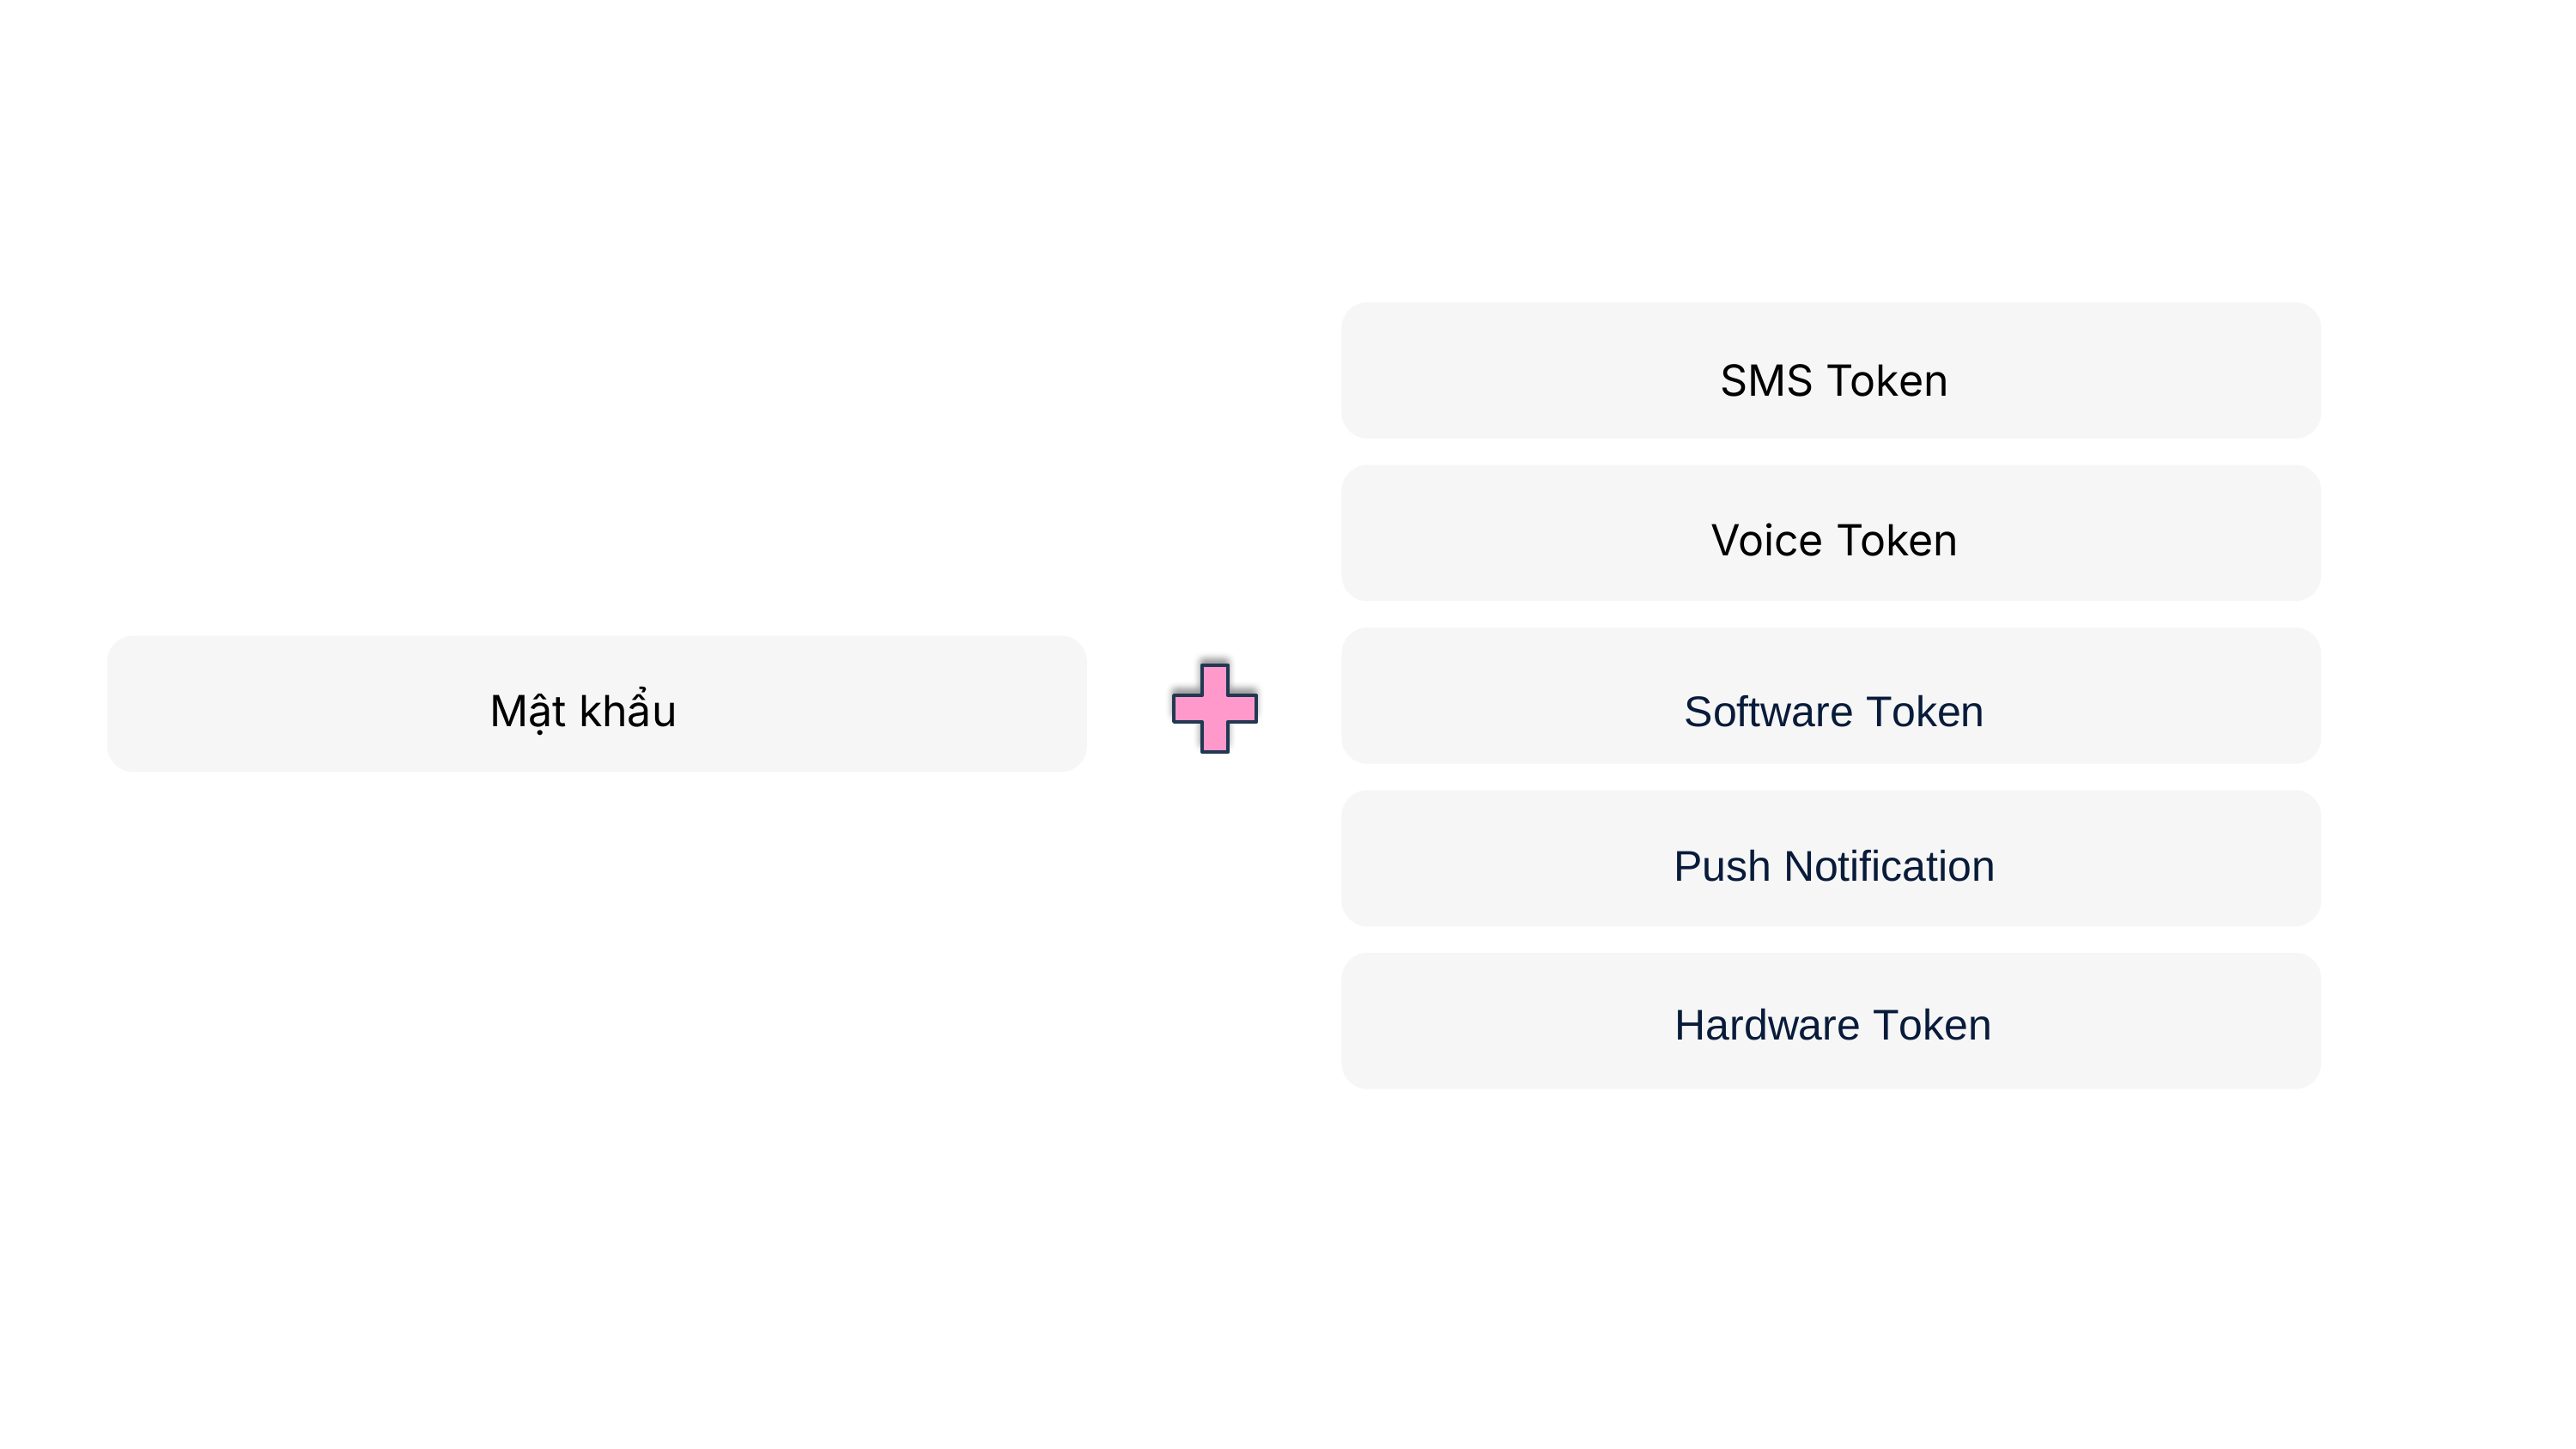

SMS Token

Voice Token

Software Token
Mật khẩu

Push Notification

Hardware Token